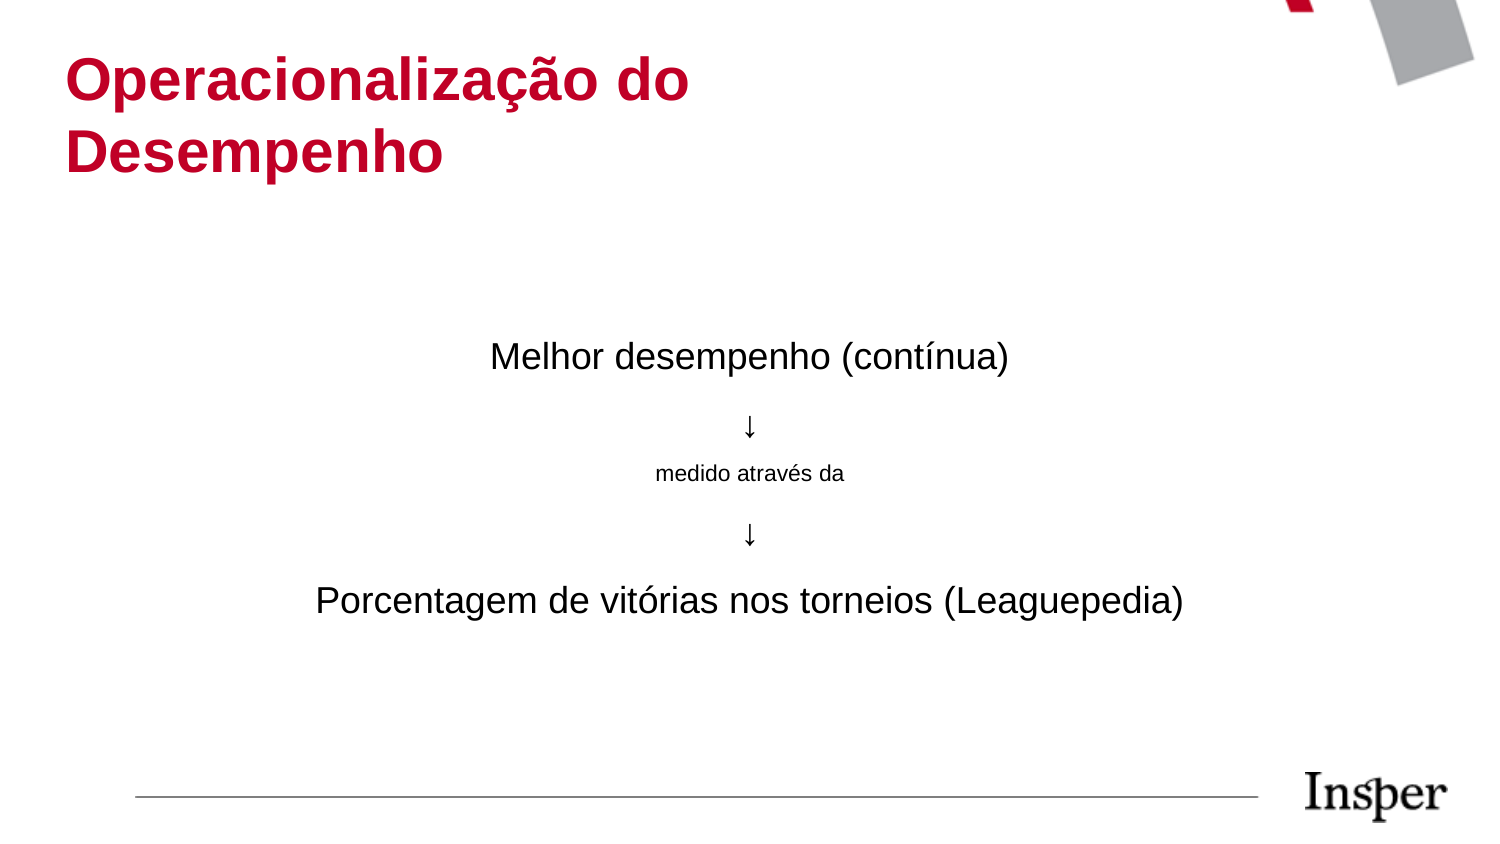

Operacionalização do
Desempenho
Melhor desempenho (contínua)
↓
medido através da
↓
Porcentagem de vitórias nos torneios (Leaguepedia)